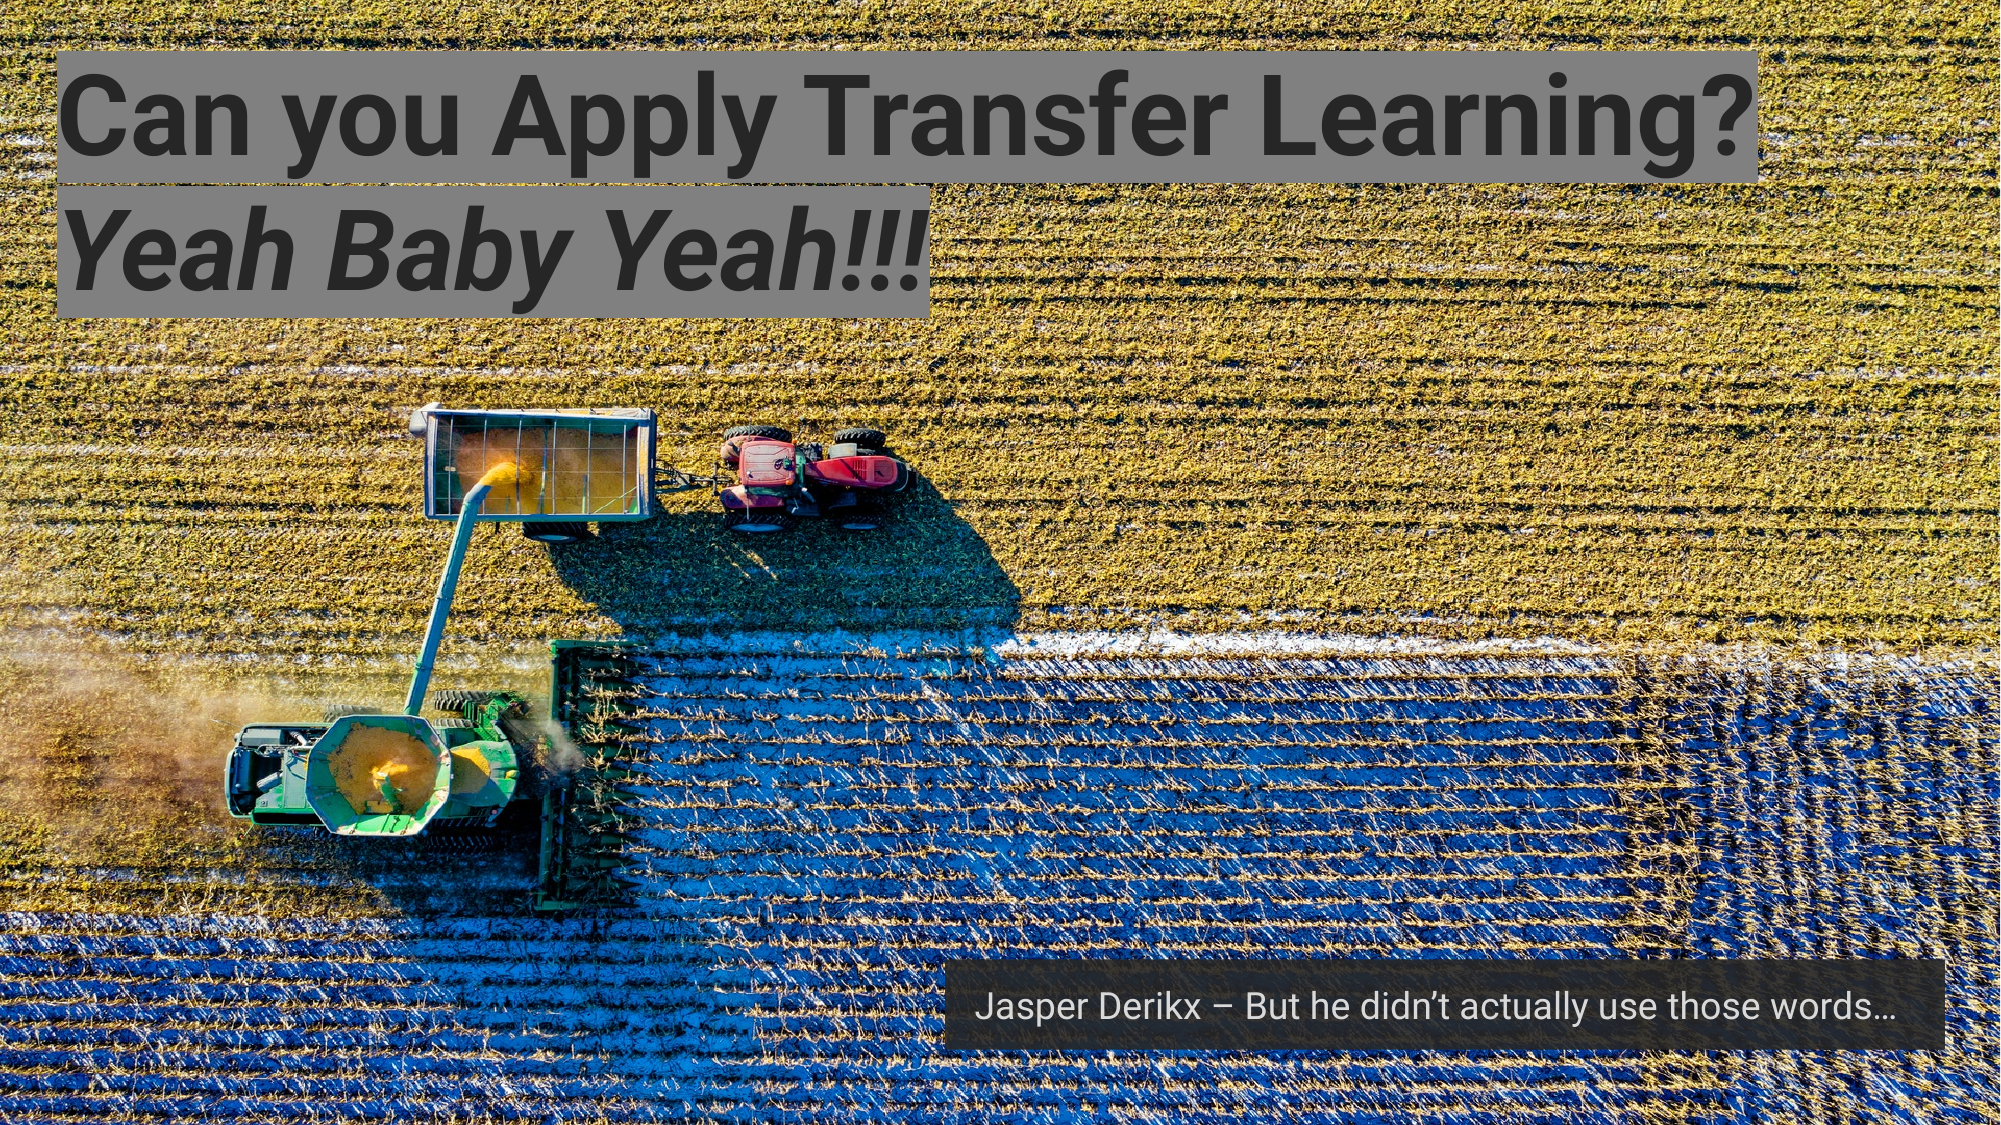

Can you Apply Transfer Learning?
Yeah Baby Yeah!!!
Jasper Derikx – But he didn’t actually use those words…